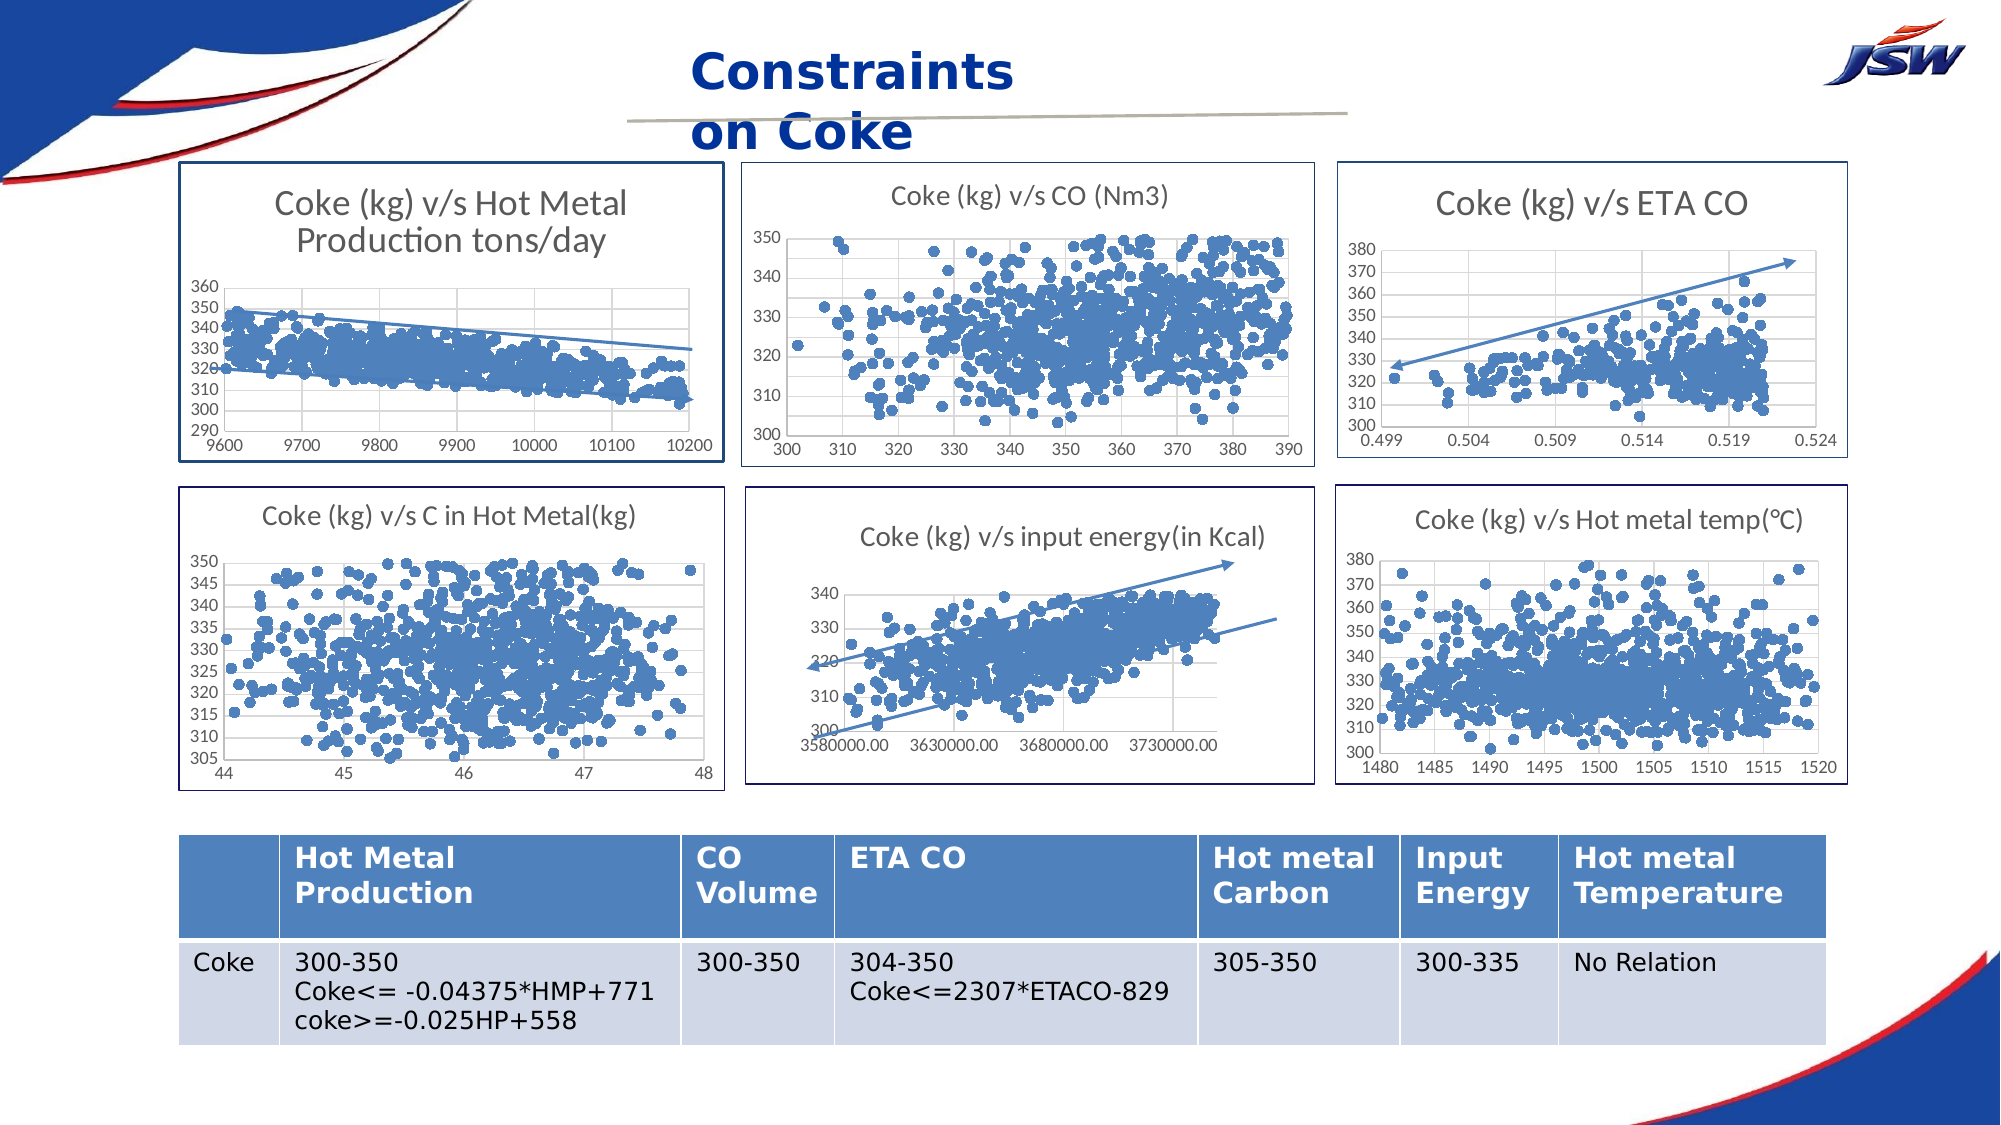

Constraints on Coke

### Chart: Coke (kg) v/s Hot Metal Production tons/day

| Category |  |
|---|---|

### Chart: Coke (kg) v/s ETA CO

| Category | coke for eta co |
|---|---|

### Chart: Coke (kg) v/s CO (Nm3)

| Category | Total Coke+Nut Coke |
|---|---|

### Chart: Coke (kg) v/s Hot metal temp(°C)

| Category | Total Coke+Nut Coke |
|---|---|

### Chart: Coke (kg) v/s C in Hot Metal(kg)

| Category | Total Coke+Nut Coke |
|---|---|

### Chart: Coke (kg) v/s input energy(in Kcal)

| Category | Total Coke+Nut Coke |
|---|---|
|  | Hot Metal Production | CO Volume | ETA CO | Hot metal Carbon | Input Energy | Hot metal Temperature |
| --- | --- | --- | --- | --- | --- | --- |
| Coke | 300-350 Coke<= -0.04375\*HMP+771 coke>=-0.025HP+558 | 300-350 | 304-350 Coke<=2307\*ETACO-829 | 305-350 | 300-335 | No Relation |